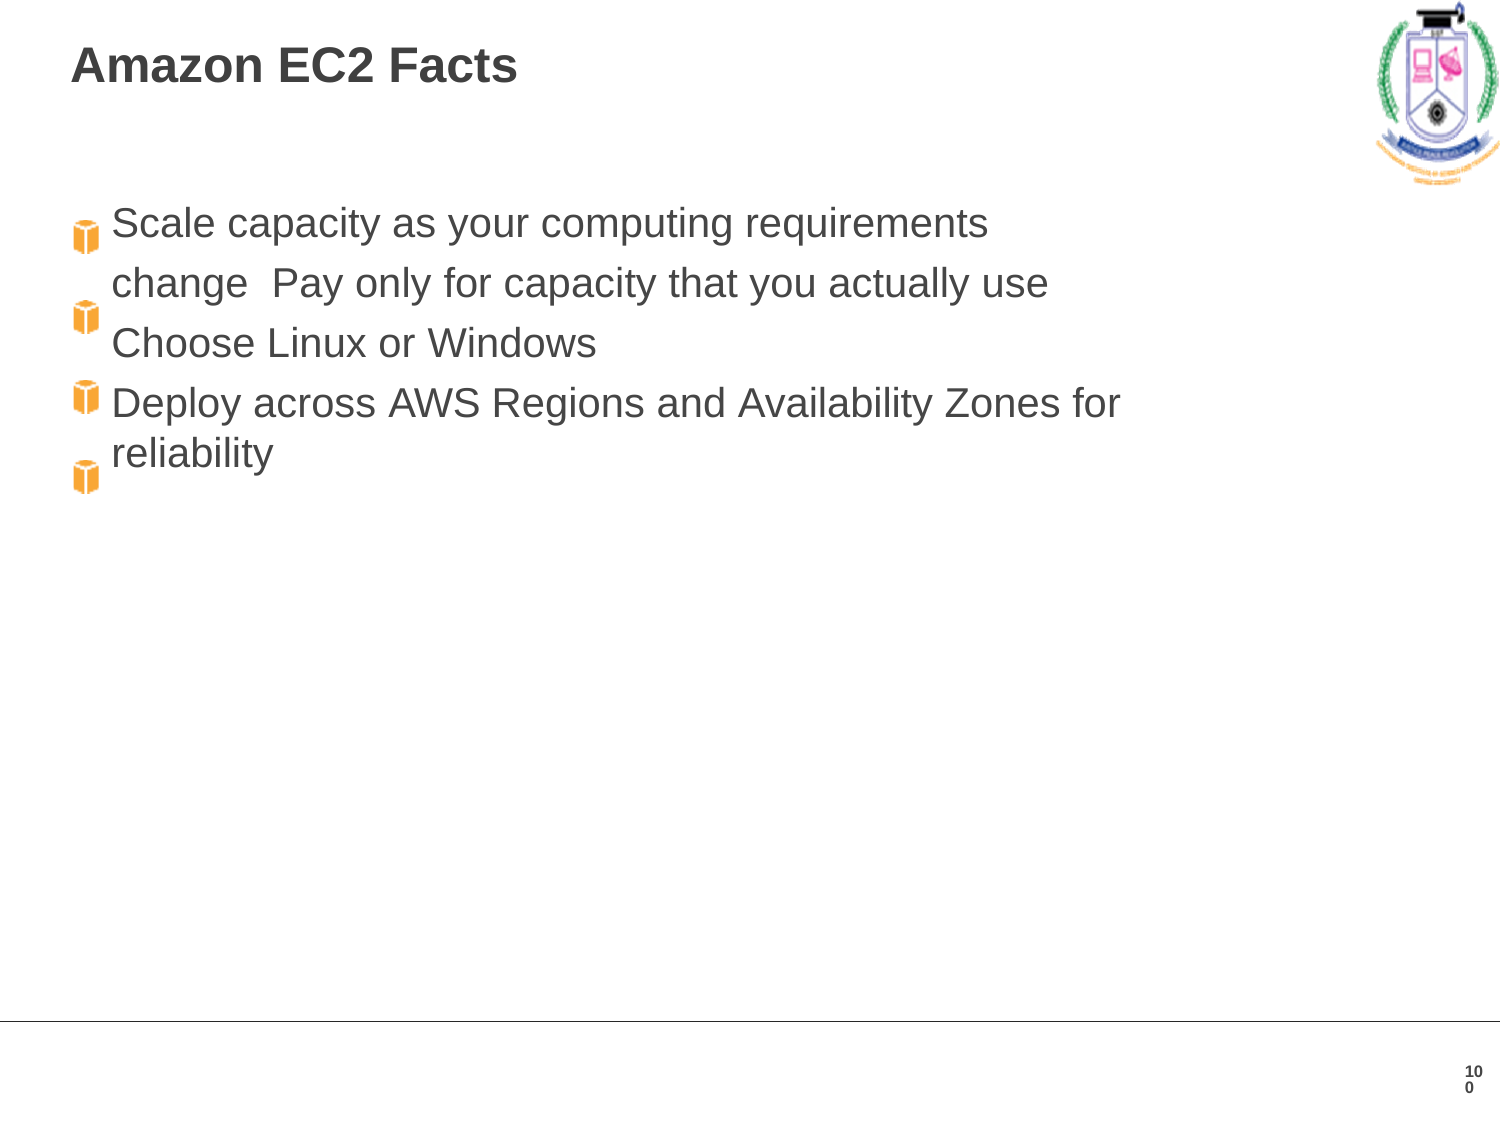

# Amazon EC2 Facts
Scale capacity as your computing requirements change  Pay only for capacity that you actually use
Choose Linux or Windows
Deploy across AWS Regions and Availability Zones for reliability

100